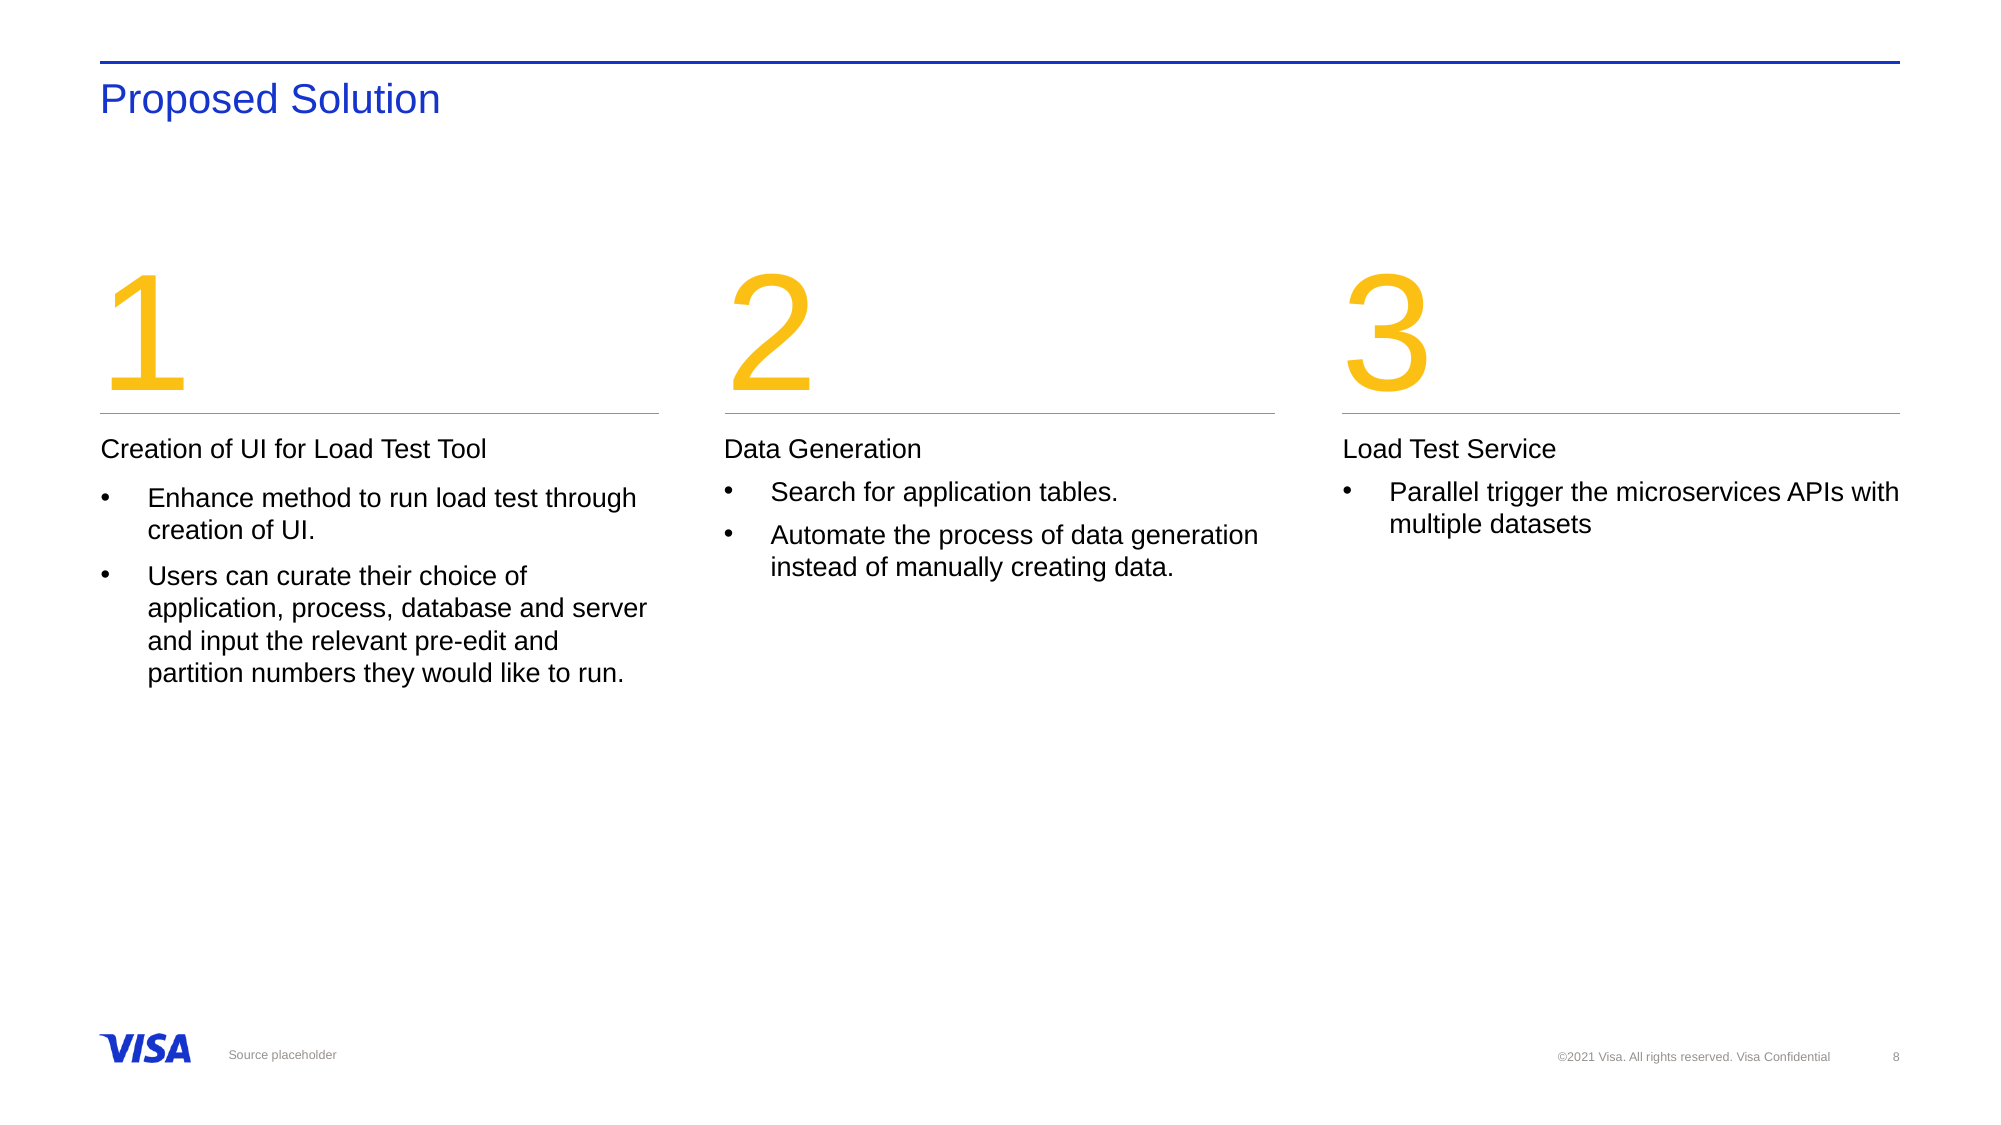

# Proposed Solution
1
2
3
Creation of UI for Load Test Tool
Enhance method to run load test through creation of UI.
Users can curate their choice of application, process, database and server and input the relevant pre-edit and partition numbers they would like to run.

Data Generation
Search for application tables.
Automate the process of data generation instead of manually creating data.

Load Test Service
Parallel trigger the microservices APIs with multiple datasets
Source placeholder